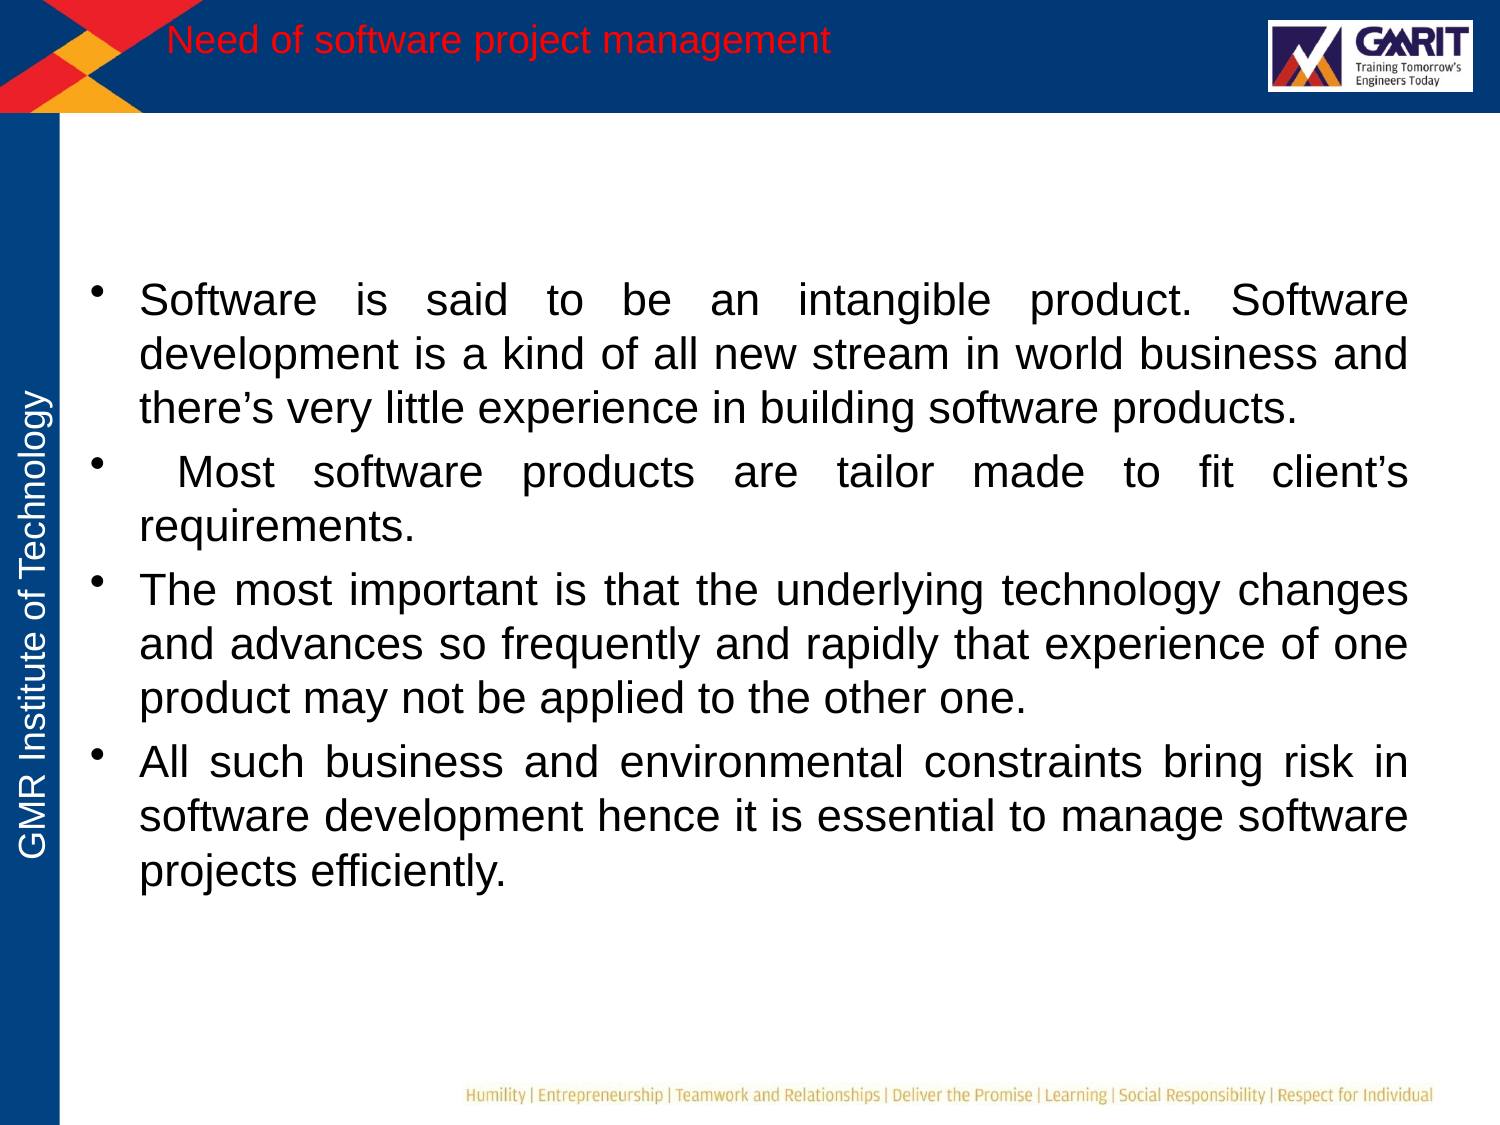

# Need of software project management
Software is said to be an intangible product. Software development is a kind of all new stream in world business and there’s very little experience in building software products.
 Most software products are tailor made to fit client’s requirements.
The most important is that the underlying technology changes and advances so frequently and rapidly that experience of one product may not be applied to the other one.
All such business and environmental constraints bring risk in software development hence it is essential to manage software projects efficiently.